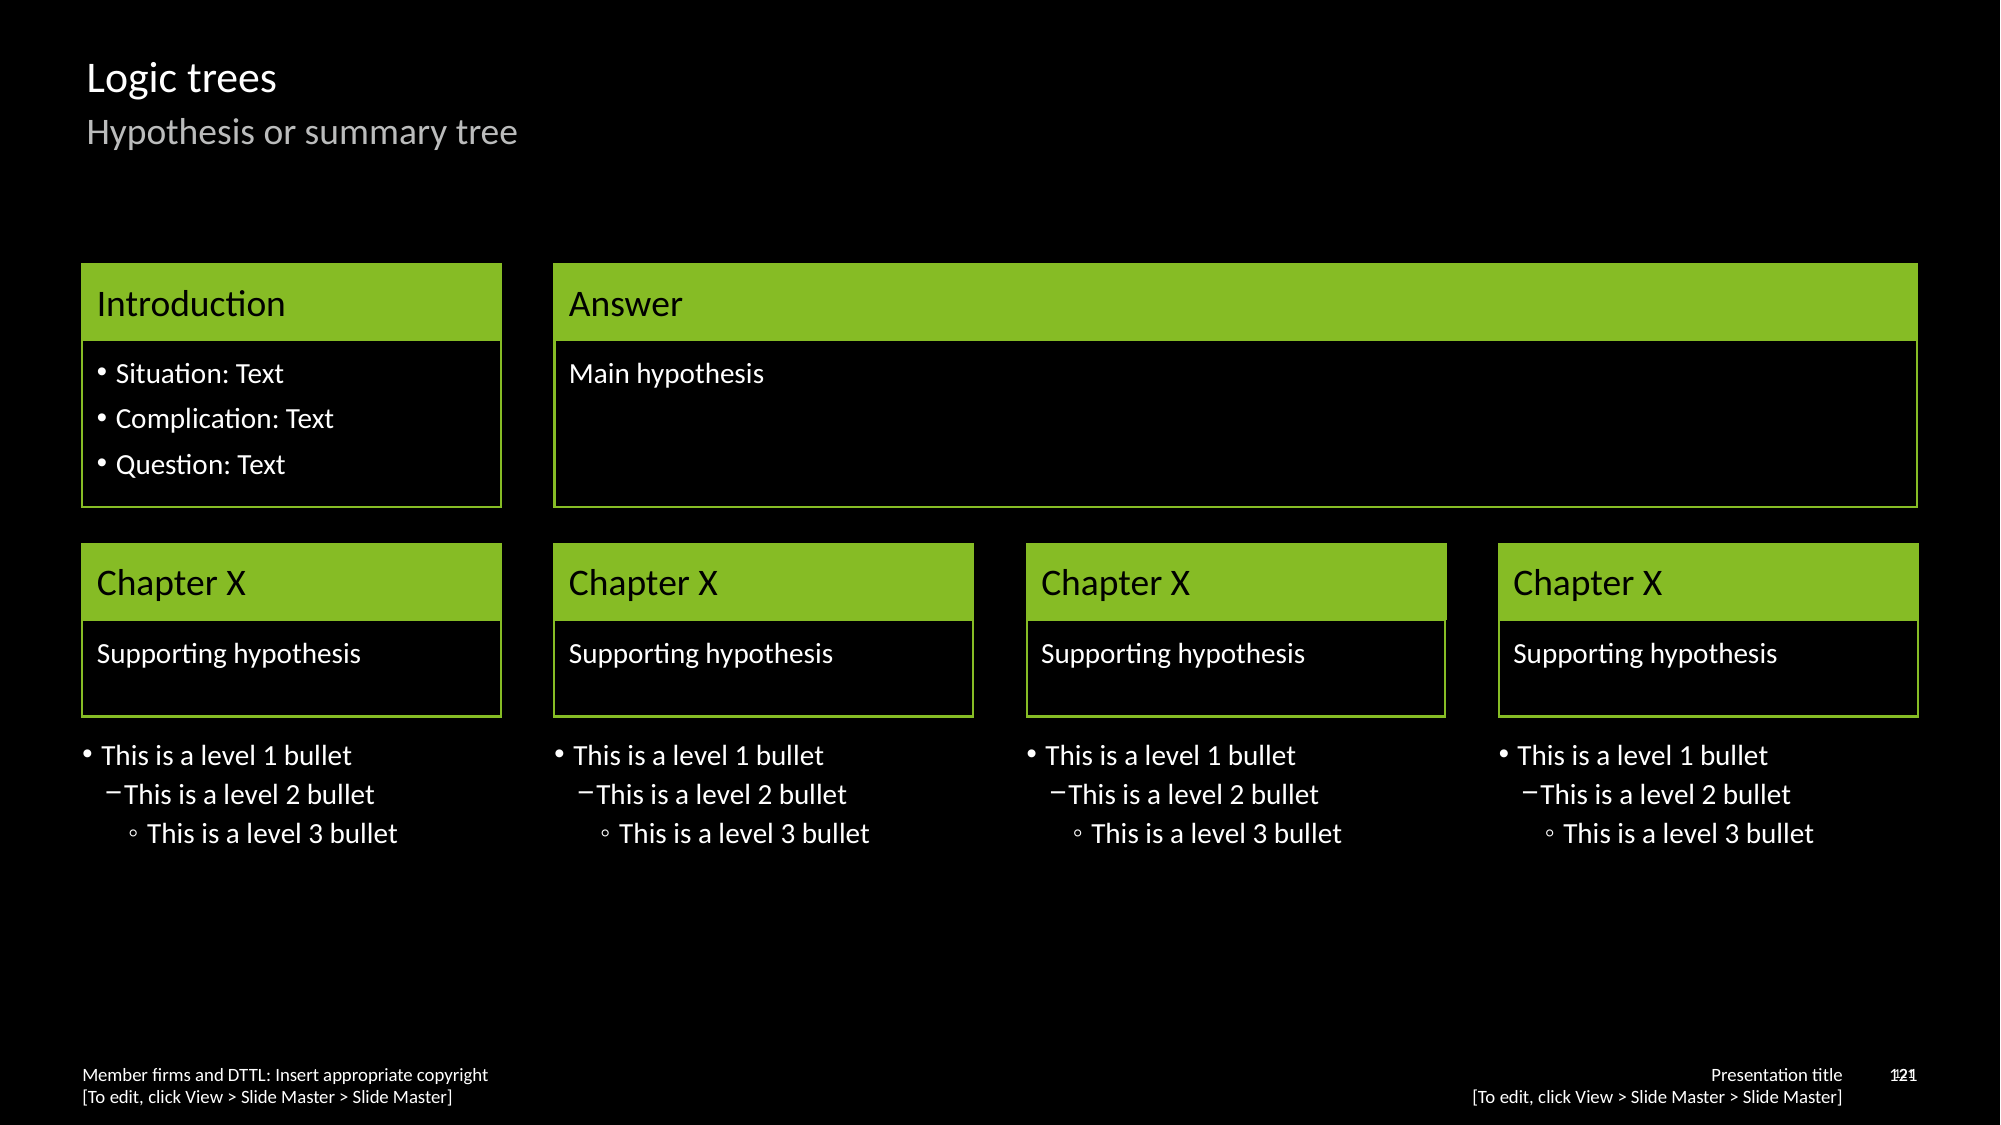

# Logic trees
Hypothesis or summary tree
Introduction
Answer
Situation: Text
Complication: Text
Question: Text
Main hypothesis

Chapter X
Chapter X
Chapter X
Chapter X
Supporting hypothesis
Supporting hypothesis
Supporting hypothesis
Supporting hypothesis
This is a level 1 bullet
This is a level 2 bullet
This is a level 3 bullet
This is a level 1 bullet
This is a level 2 bullet
This is a level 3 bullet
This is a level 1 bullet
This is a level 2 bullet
This is a level 3 bullet
This is a level 1 bullet
This is a level 2 bullet
This is a level 3 bullet